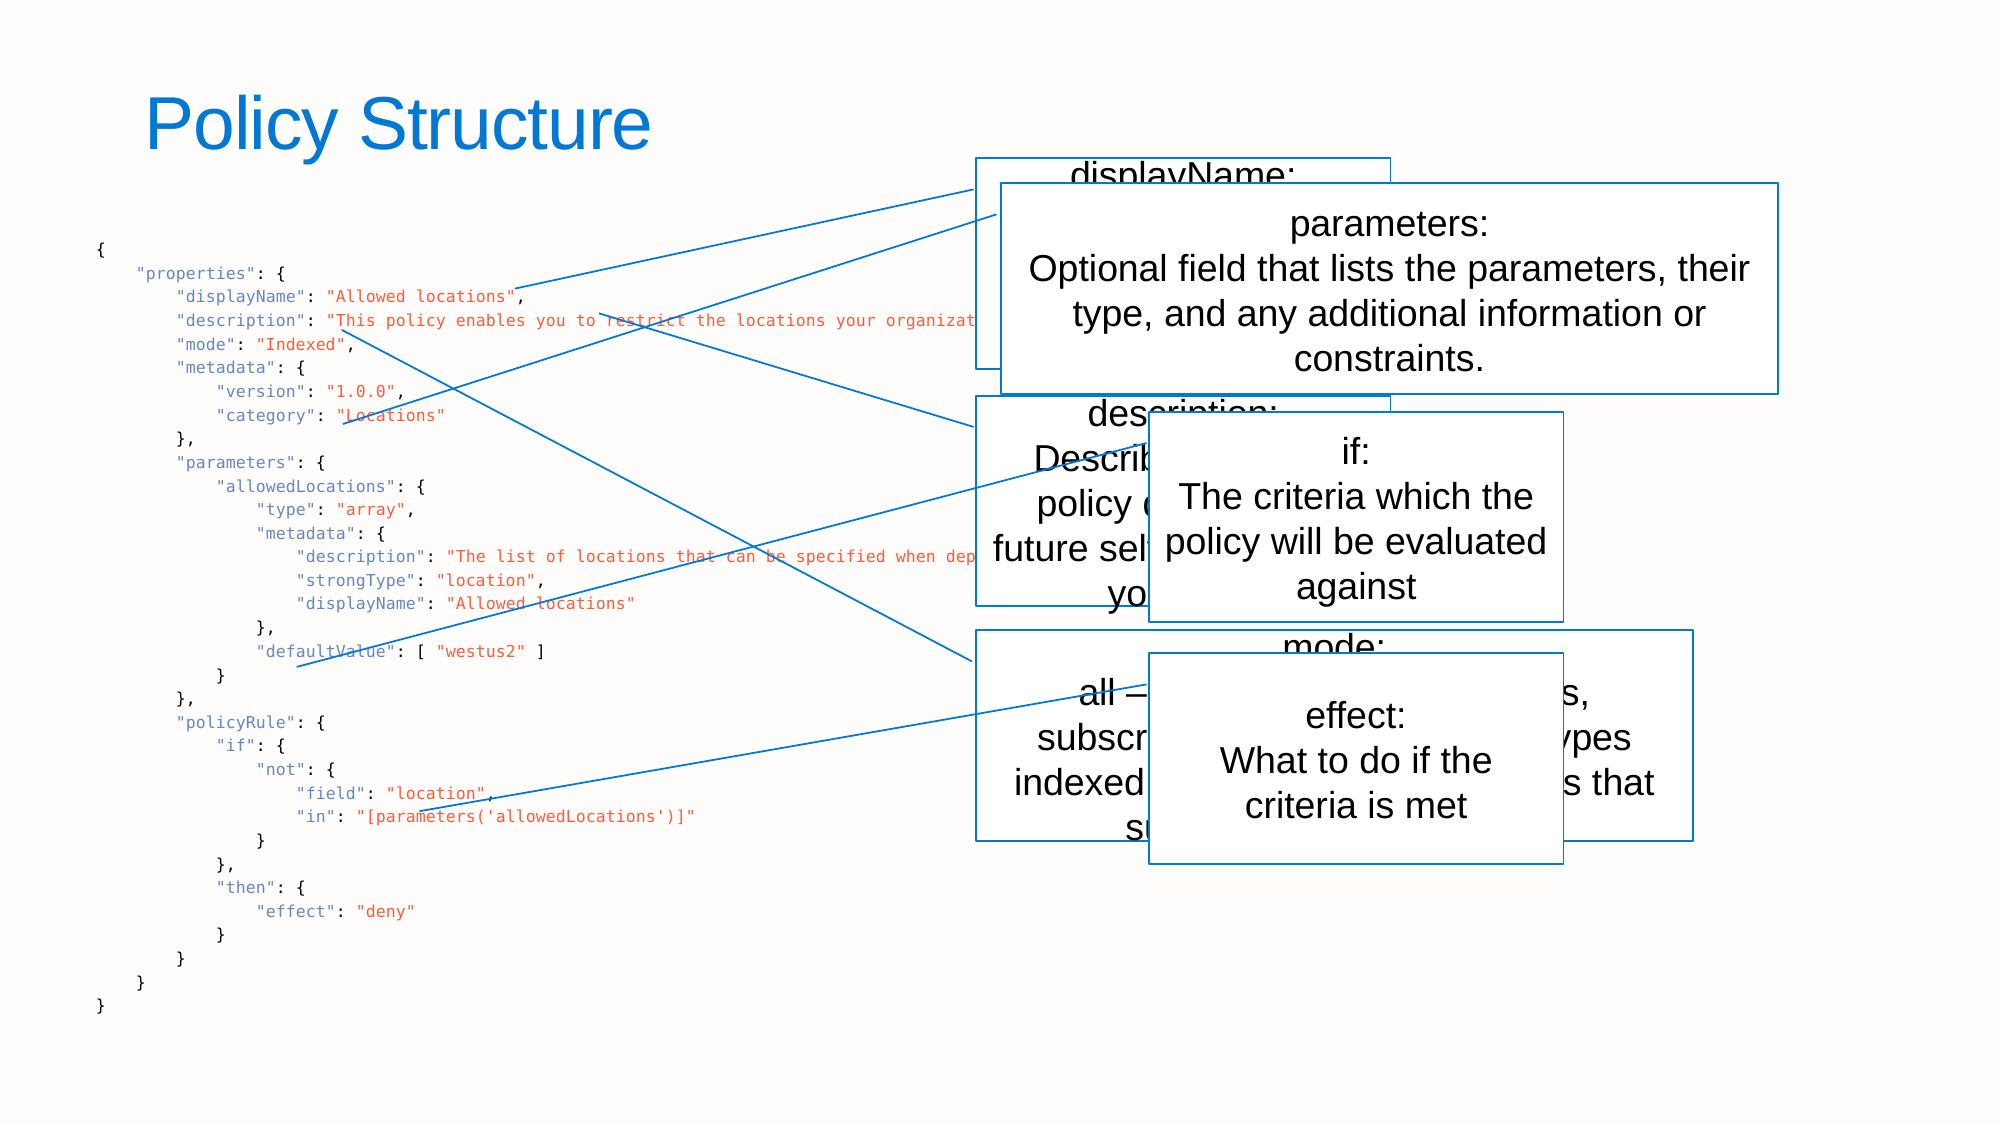

# Policy Structure
displayName:
The name that appears in the Azure portal.  Use a naming convention here!
parameters:
Optional field that lists the parameters, their type, and any additional information or constraints.
{
    "properties": {
        "displayName": "Allowed locations",
        "description": "This policy enables you to restrict the locations your organization can specify when deploying resources.",
        "mode": "Indexed",
        "metadata": {
            "version": "1.0.0",
            "category": "Locations"
        },
        "parameters": {
            "allowedLocations": {
                "type": "array",
                "metadata": {
                    "description": "The list of locations that can be specified when deploying resources",
                    "strongType": "location",
                    "displayName": "Allowed locations"
                },
                "defaultValue": [ "westus2" ]
            }
        },
        "policyRule": {
            "if": {
                "not": {
                    "field": "location",
                    "in": "[parameters('allowedLocations')]"
                }
            },
            "then": {
                "effect": "deny"
            }
        }
    }
}
description:
Describe what the policy does!  Your future self will kill you if you don’t
if:
The criteria which the policy will be evaluated against
mode:
all – evaluate resource groups, subscriptions and all resource types
indexed – only evaluate resources that support tags and location
effect:
What to do if the criteria is met